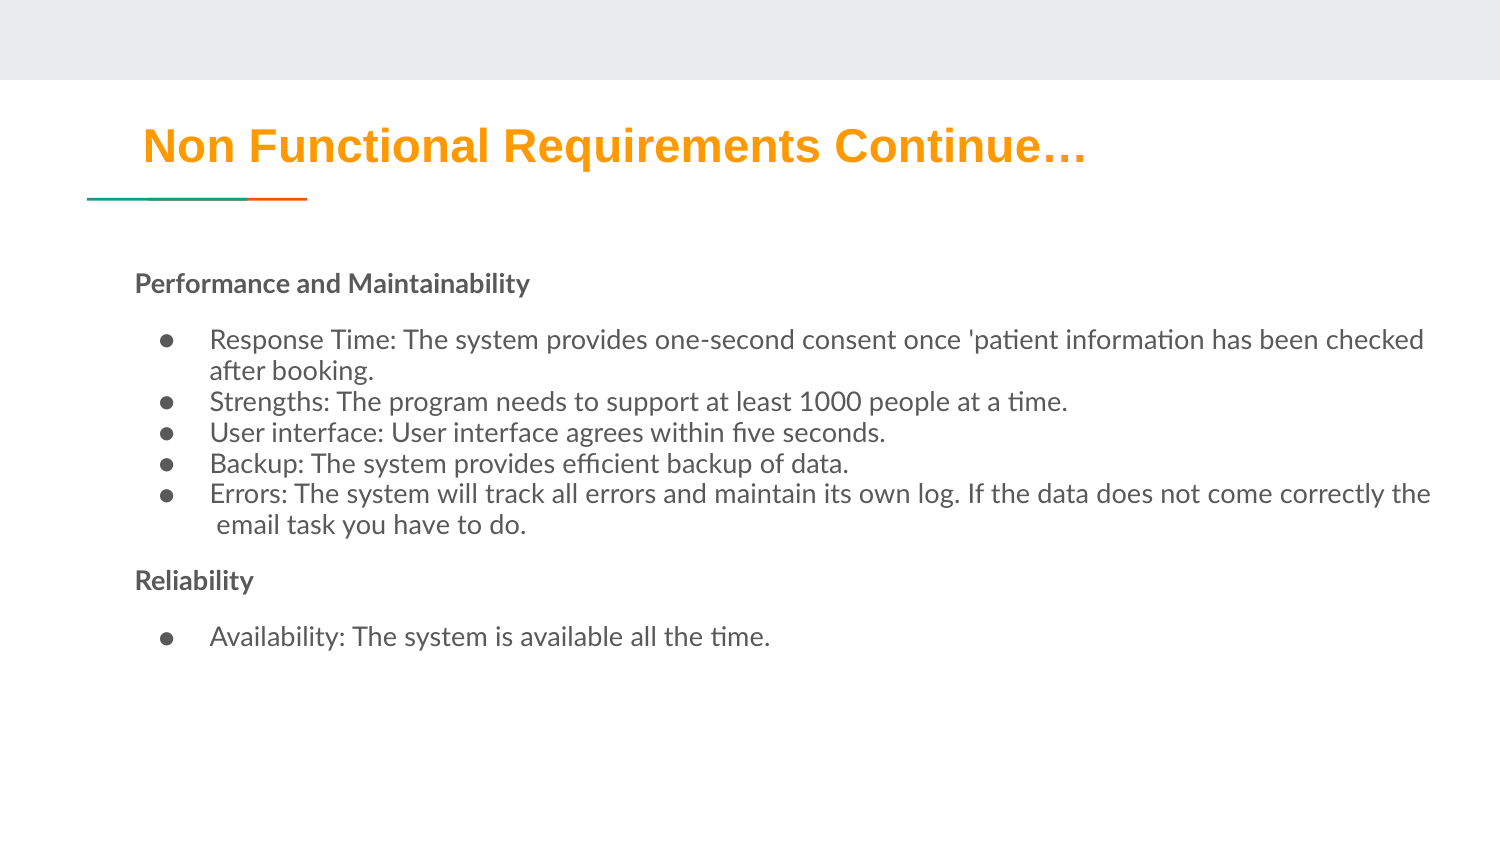

# Non Functional Requirements Continue…
Performance and Maintainability
Response Time: The system provides one-second consent once 'patient information has been checked  after booking.
Strengths: The program needs to support at least 1000 people at a time.
User interface: User interface agrees within five seconds.
Backup: The system provides efficient backup of data.
Errors: The system will track all errors and maintain its own log. If the data does not come correctly the  email task you have to do.
Reliability
Availability: The system is available all the time.